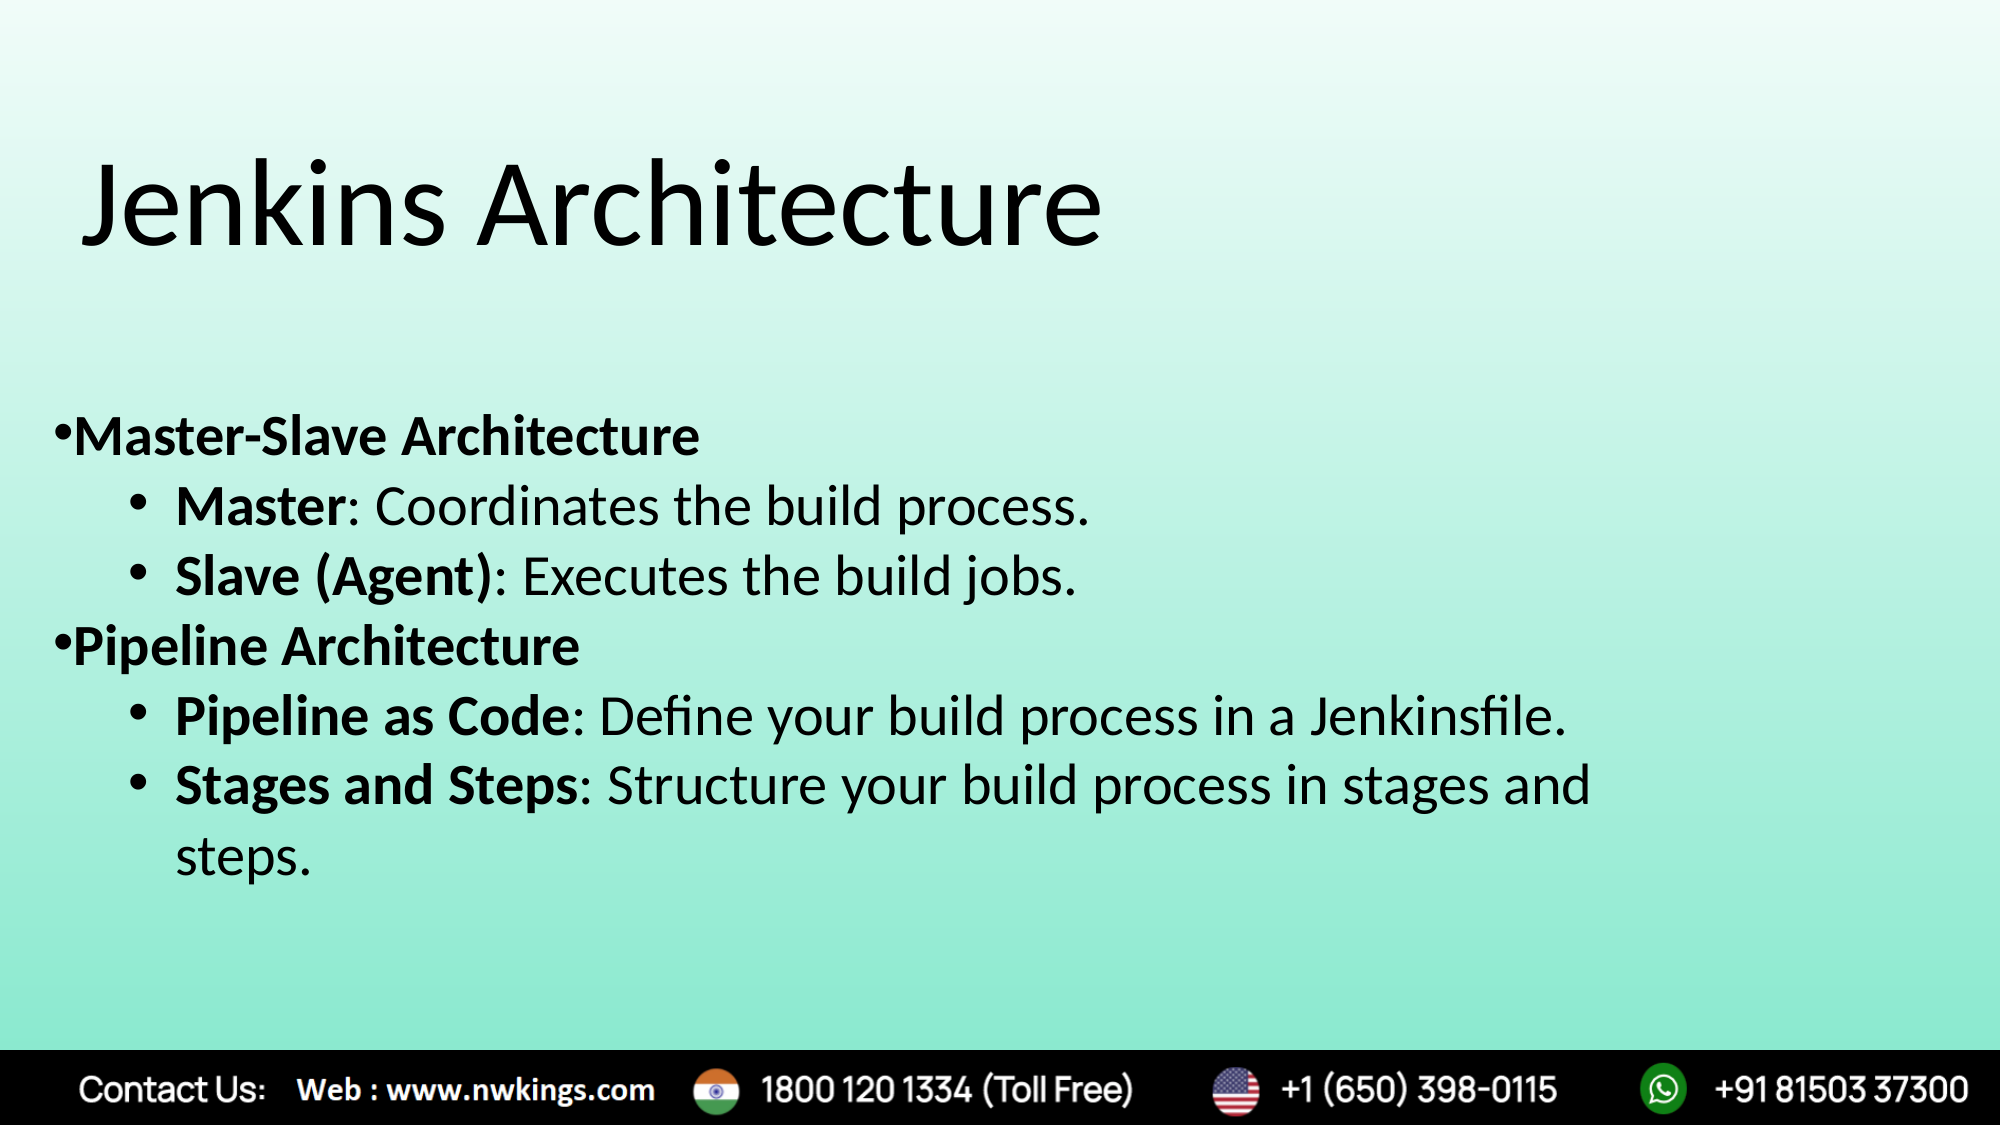

# Jenkins Architecture

Master-Slave Architecture
Master: Coordinates the build process.
Slave (Agent): Executes the build jobs.
Pipeline Architecture
Pipeline as Code: Define your build process in a Jenkinsfile.
Stages and Steps: Structure your build process in stages and steps.